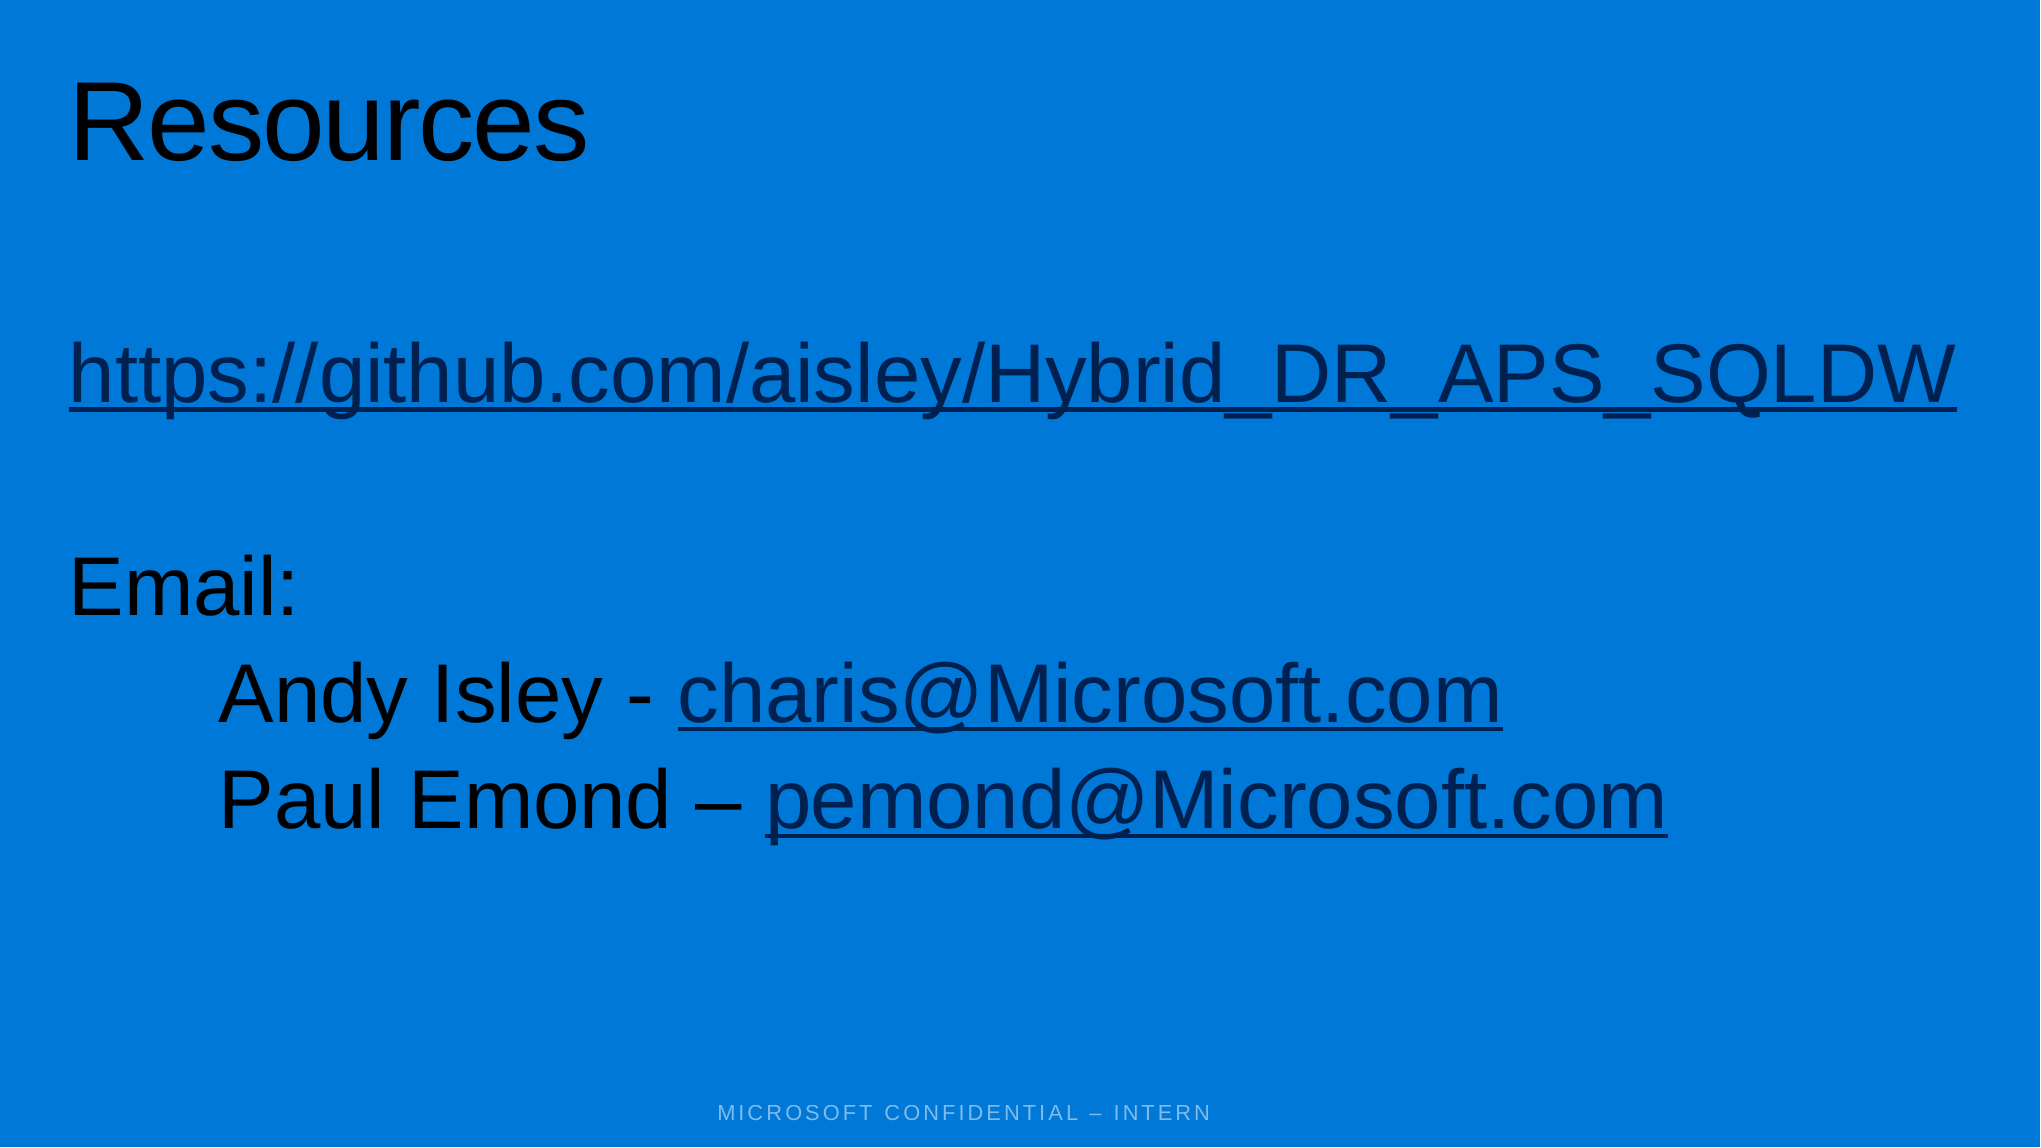

# Resources

https://github.com/aisley/Hybrid_DR_APS_SQLDW

Email:
	Andy Isley - charis@Microsoft.com
	Paul Emond – pemond@Microsoft.com